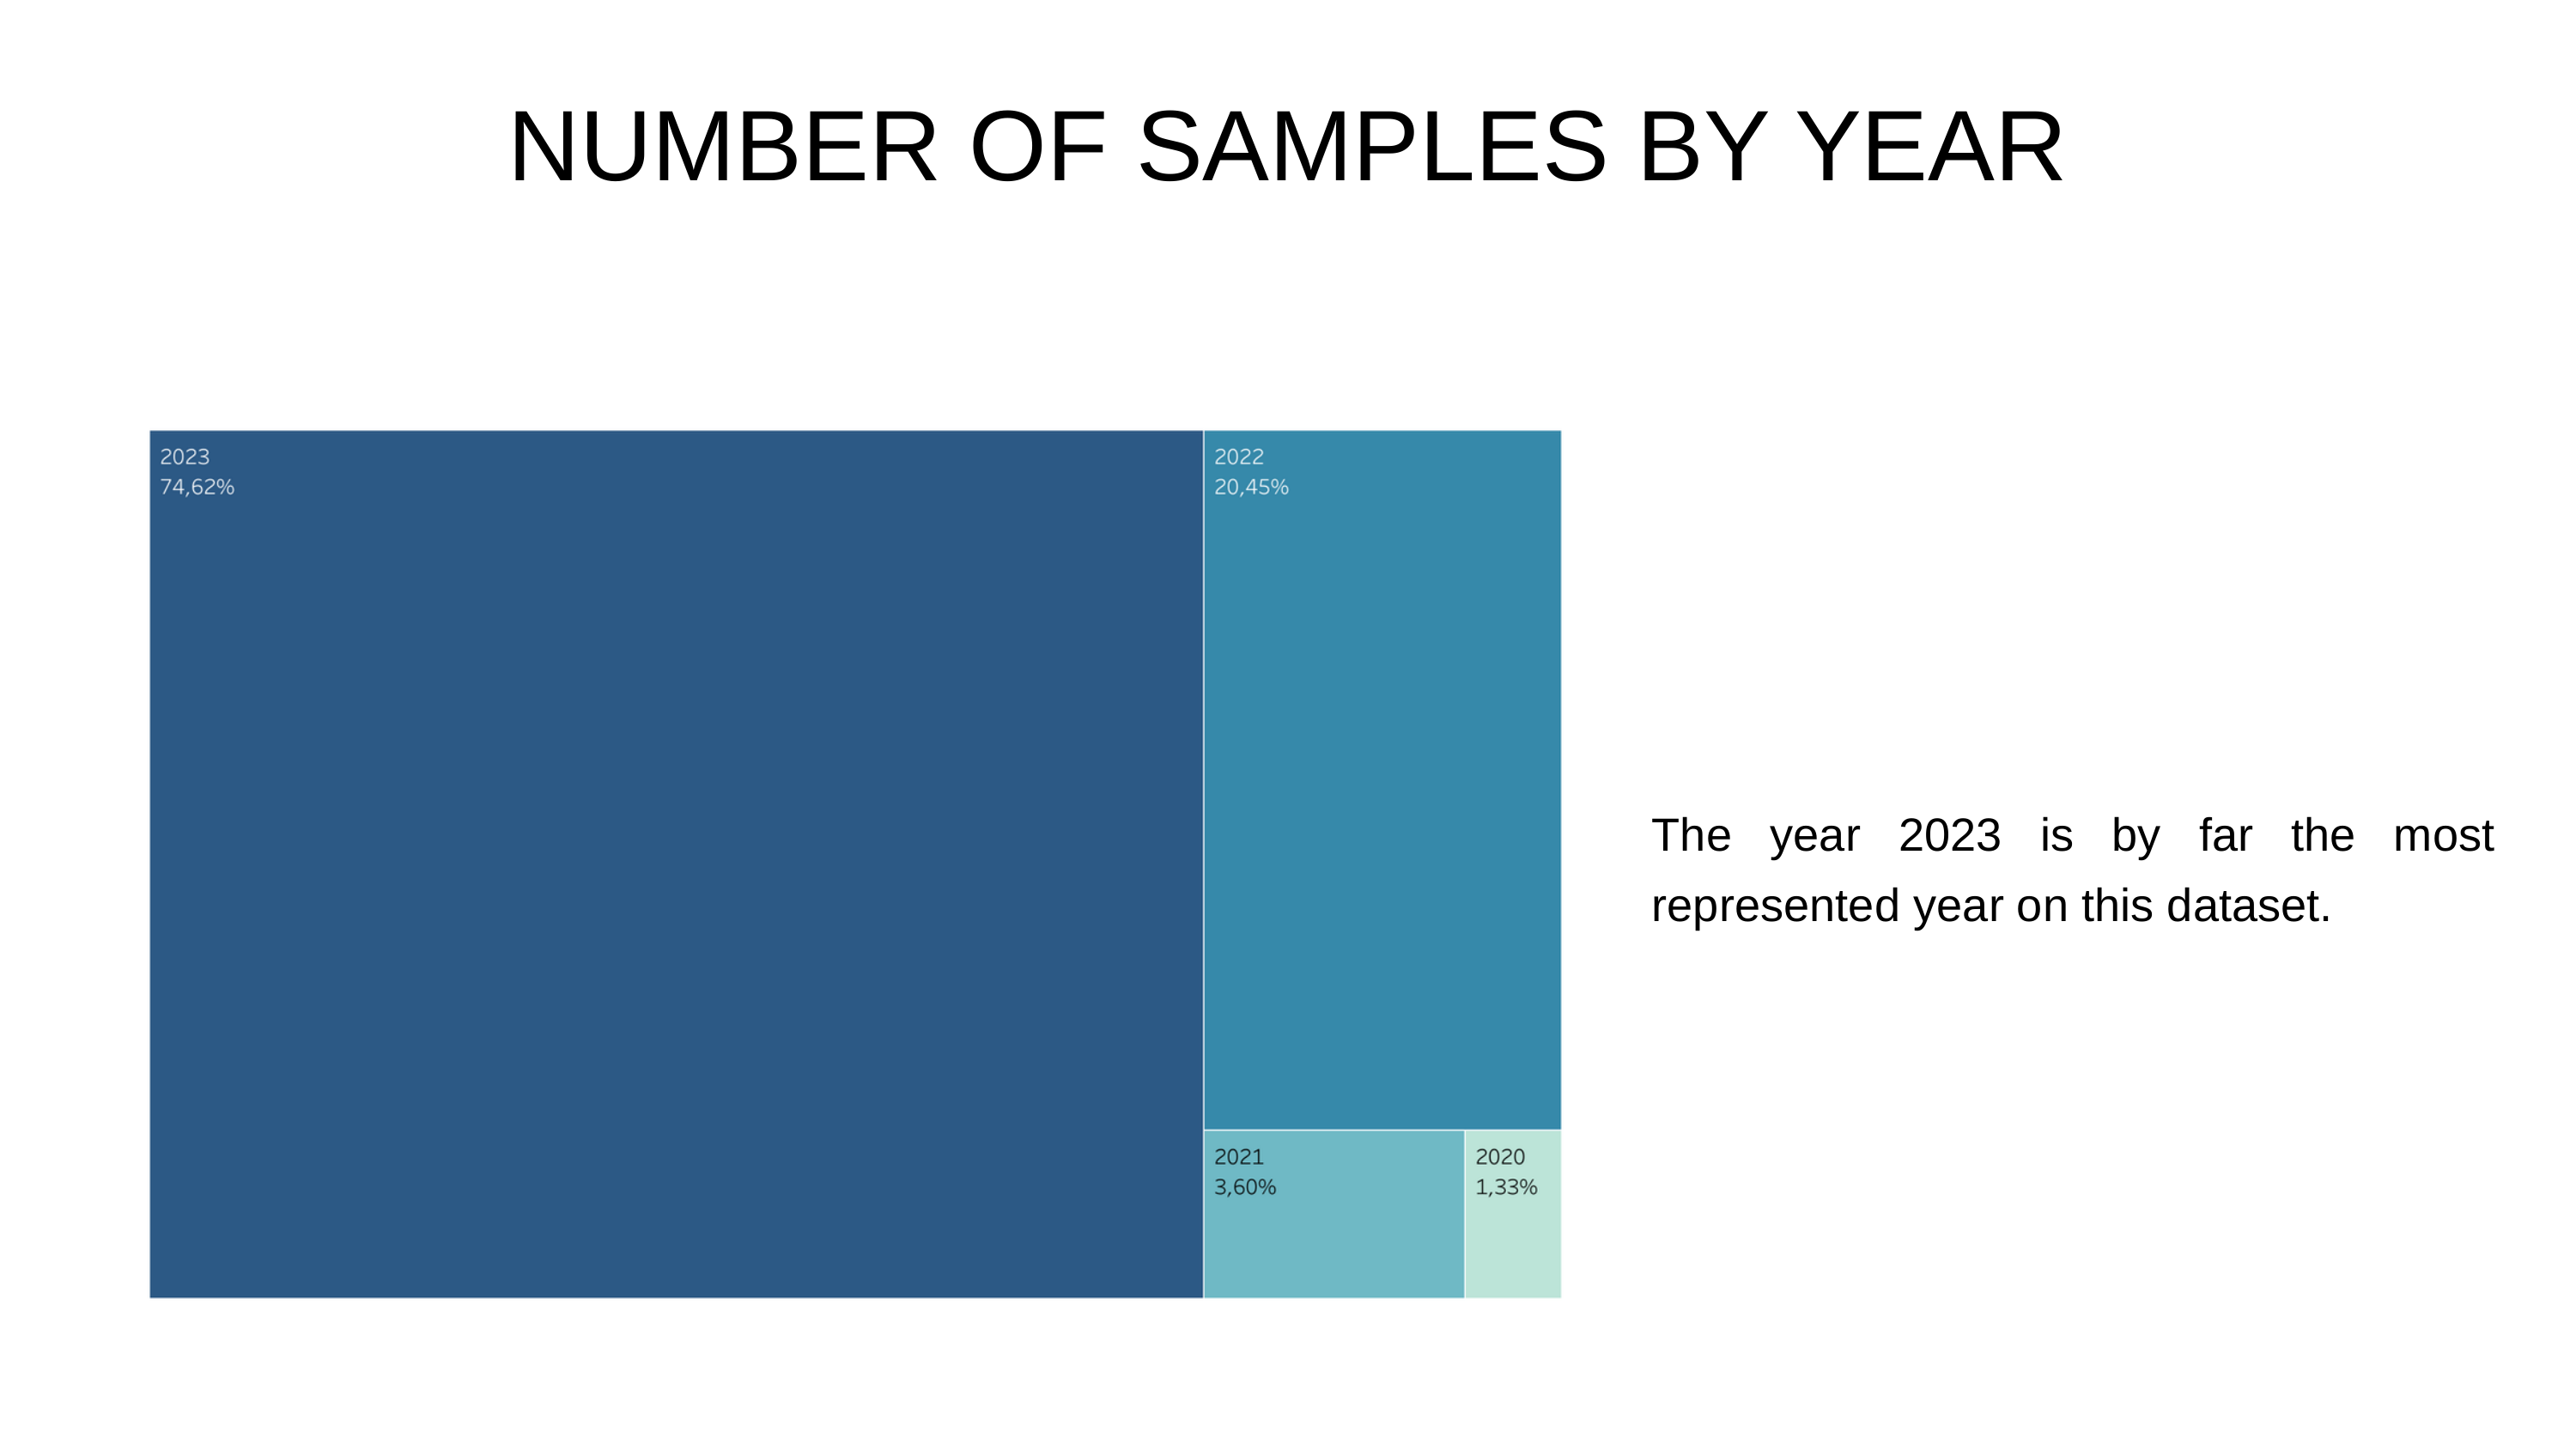

NUMBER OF SAMPLES BY YEAR

The year 2023 is by far the most represented year on this dataset.